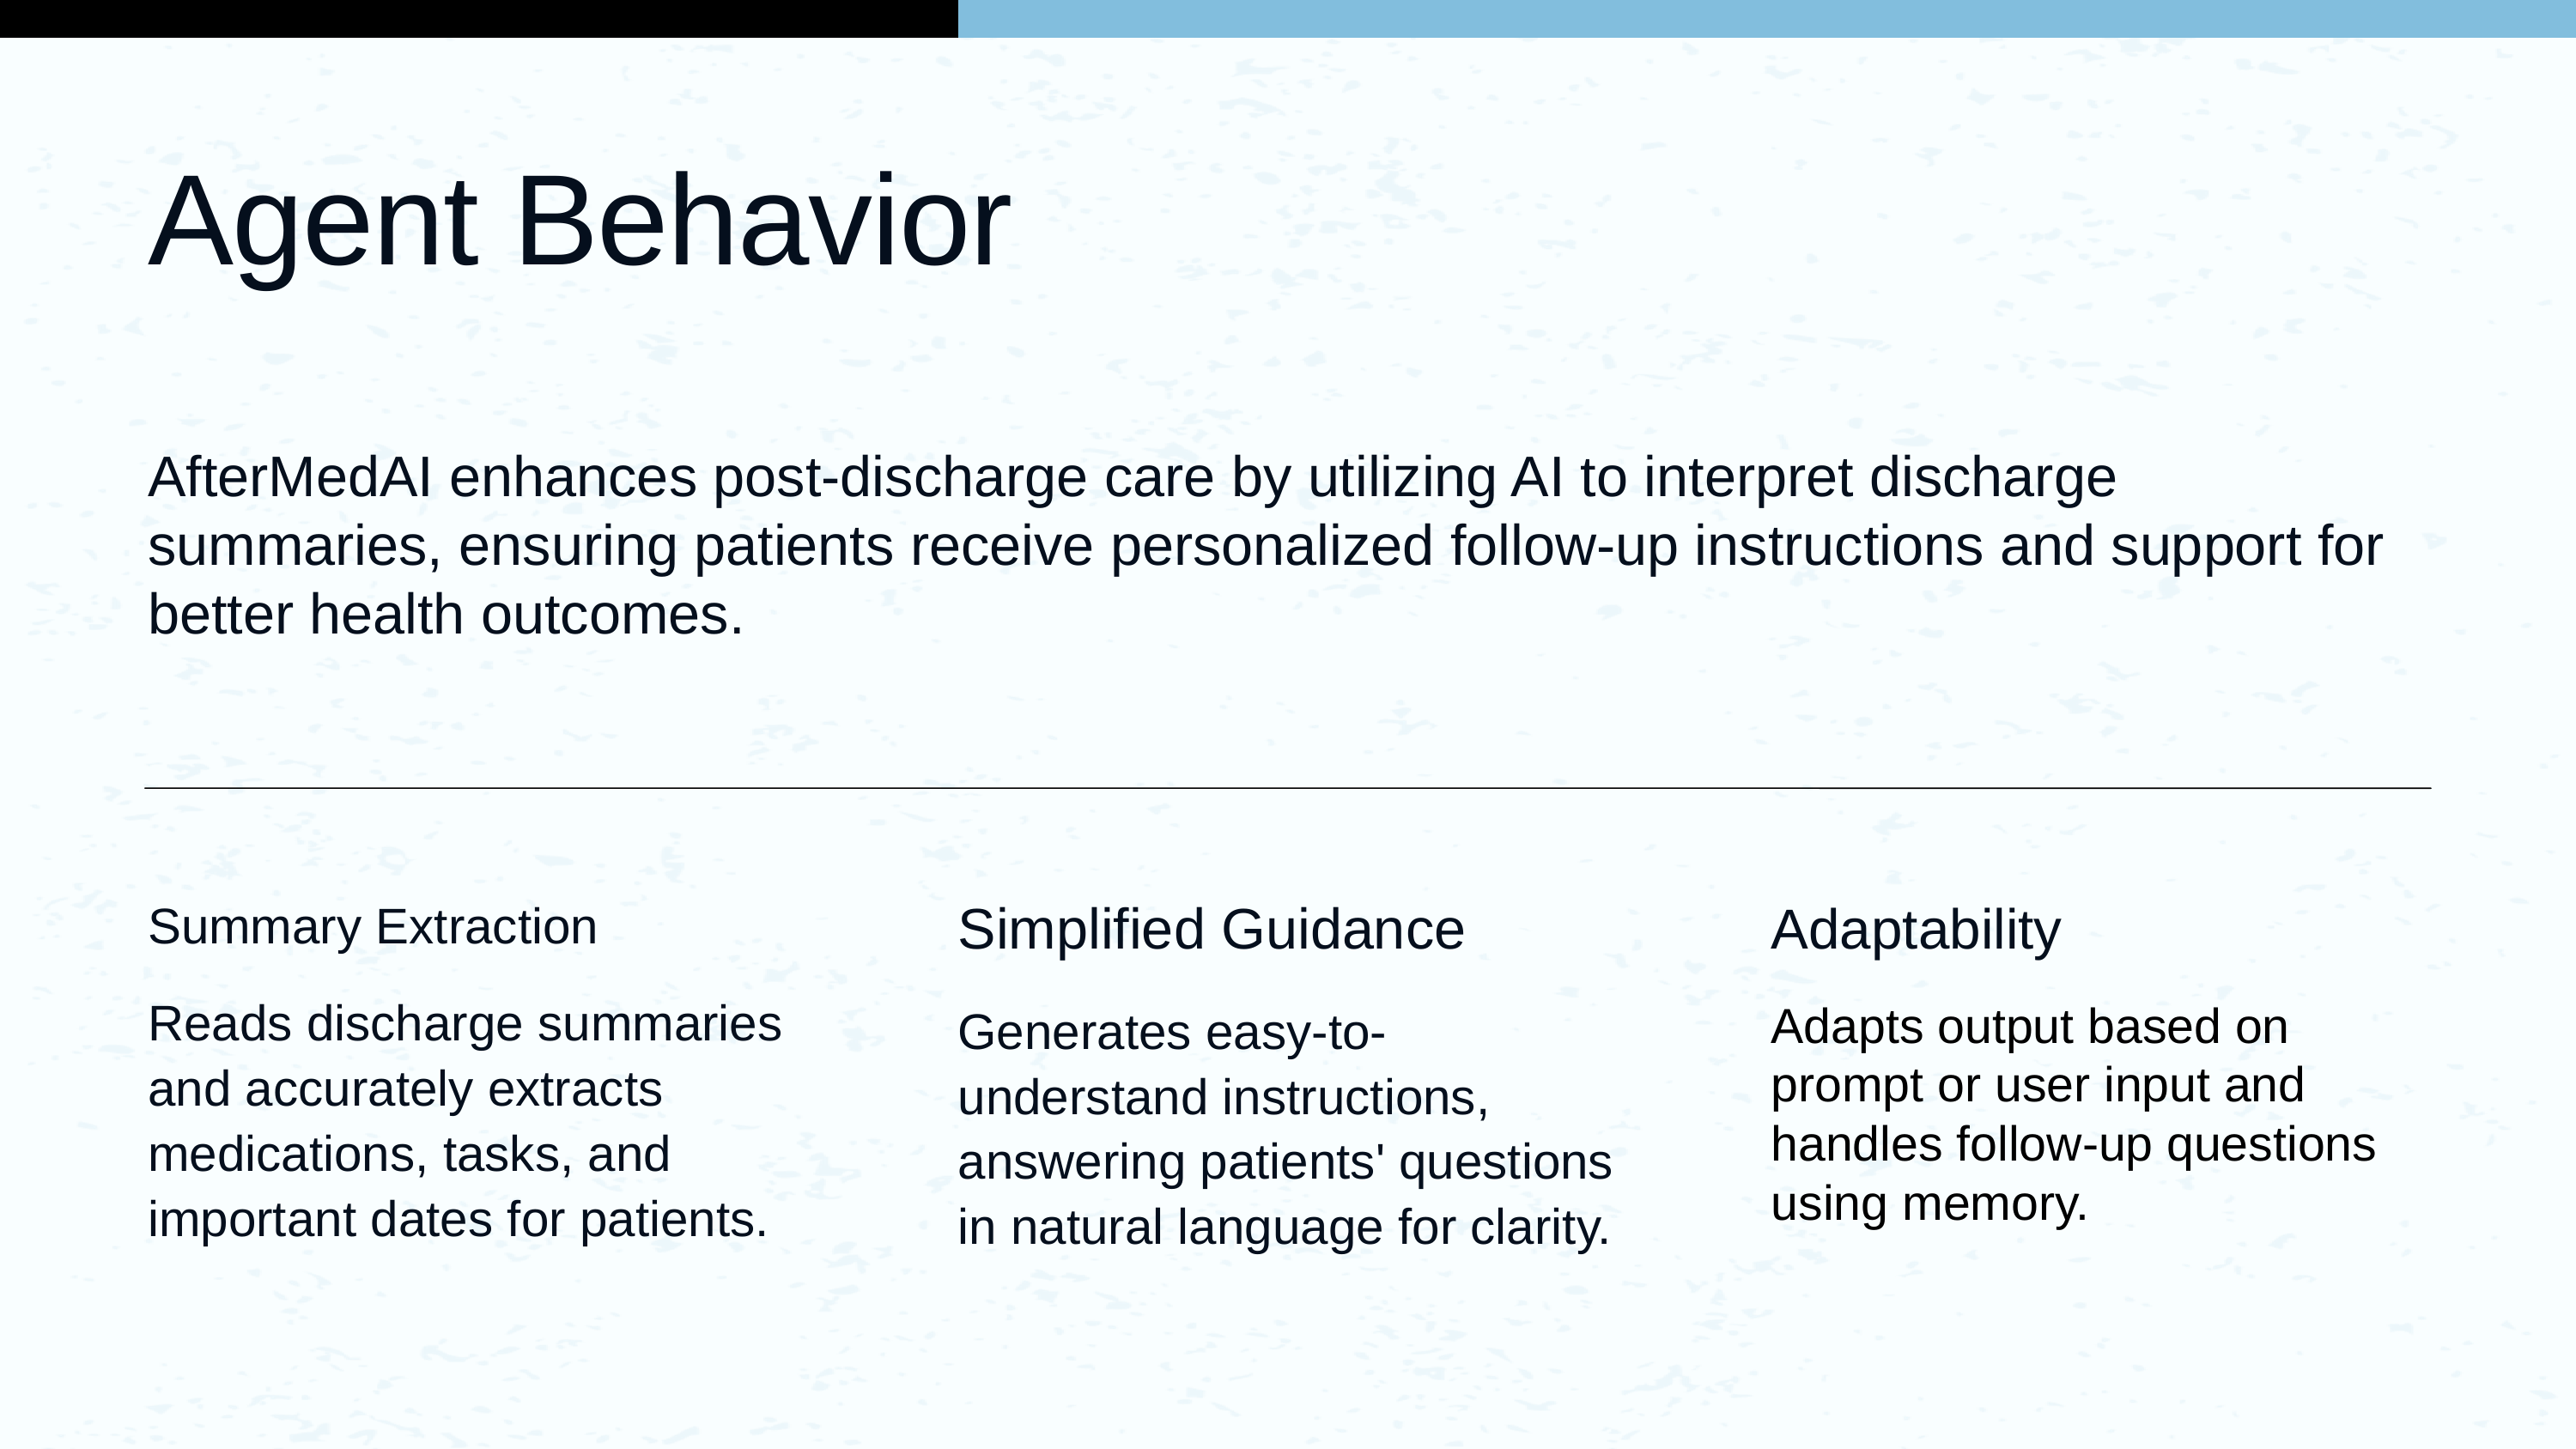

Agent Behavior
AfterMedAI enhances post-discharge care by utilizing AI to interpret discharge summaries, ensuring patients receive personalized follow-up instructions and support for better health outcomes.

Simplified Guidance
Generates easy-to-understand instructions, answering patients' questions in natural language for clarity.
Summary Extraction
Reads discharge summaries and accurately extracts medications, tasks, and important dates for patients.
Adaptability
Adapts output based on prompt or user input and handles follow-up questions using memory.